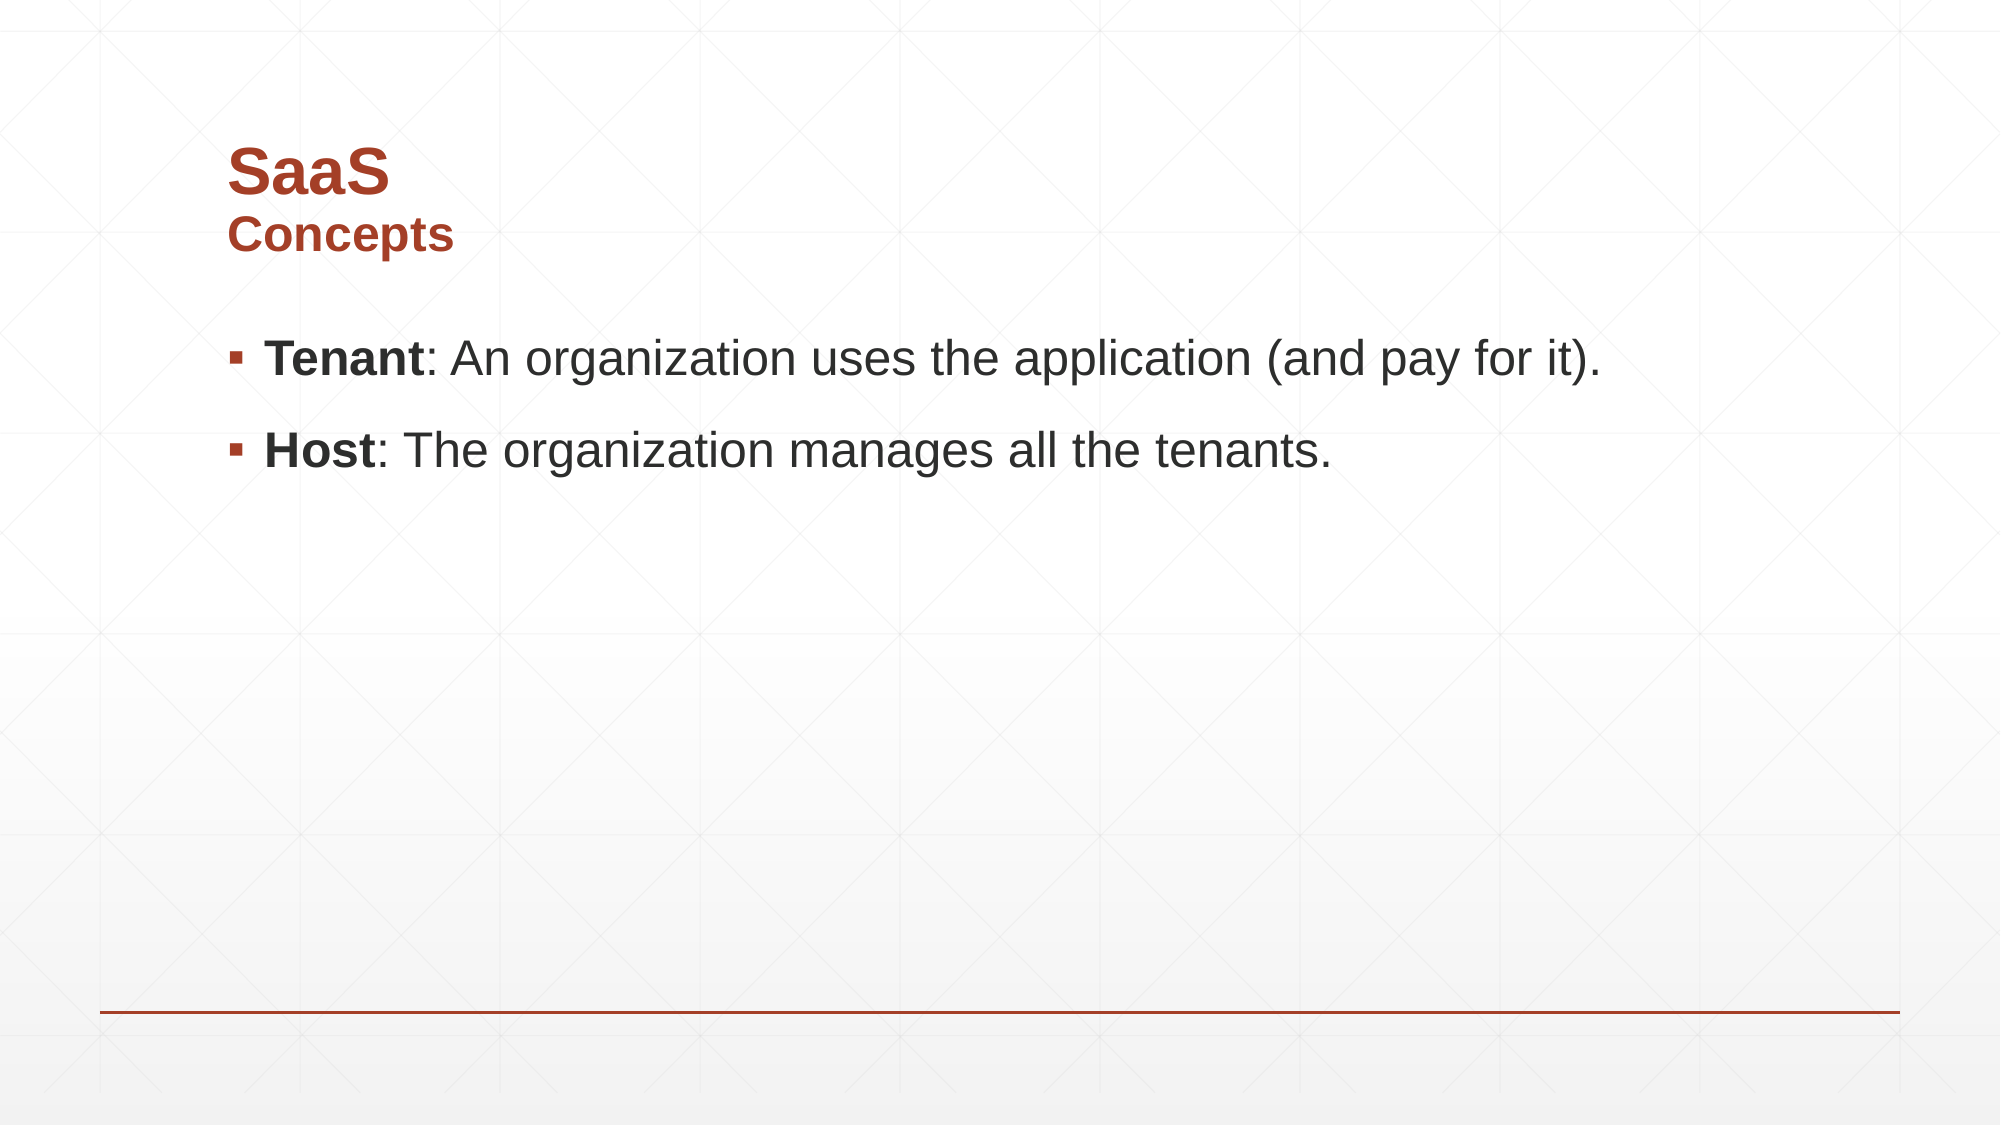

# SaaS Concepts
Tenant: An organization uses the application (and pay for it).
Host: The organization manages all the tenants.